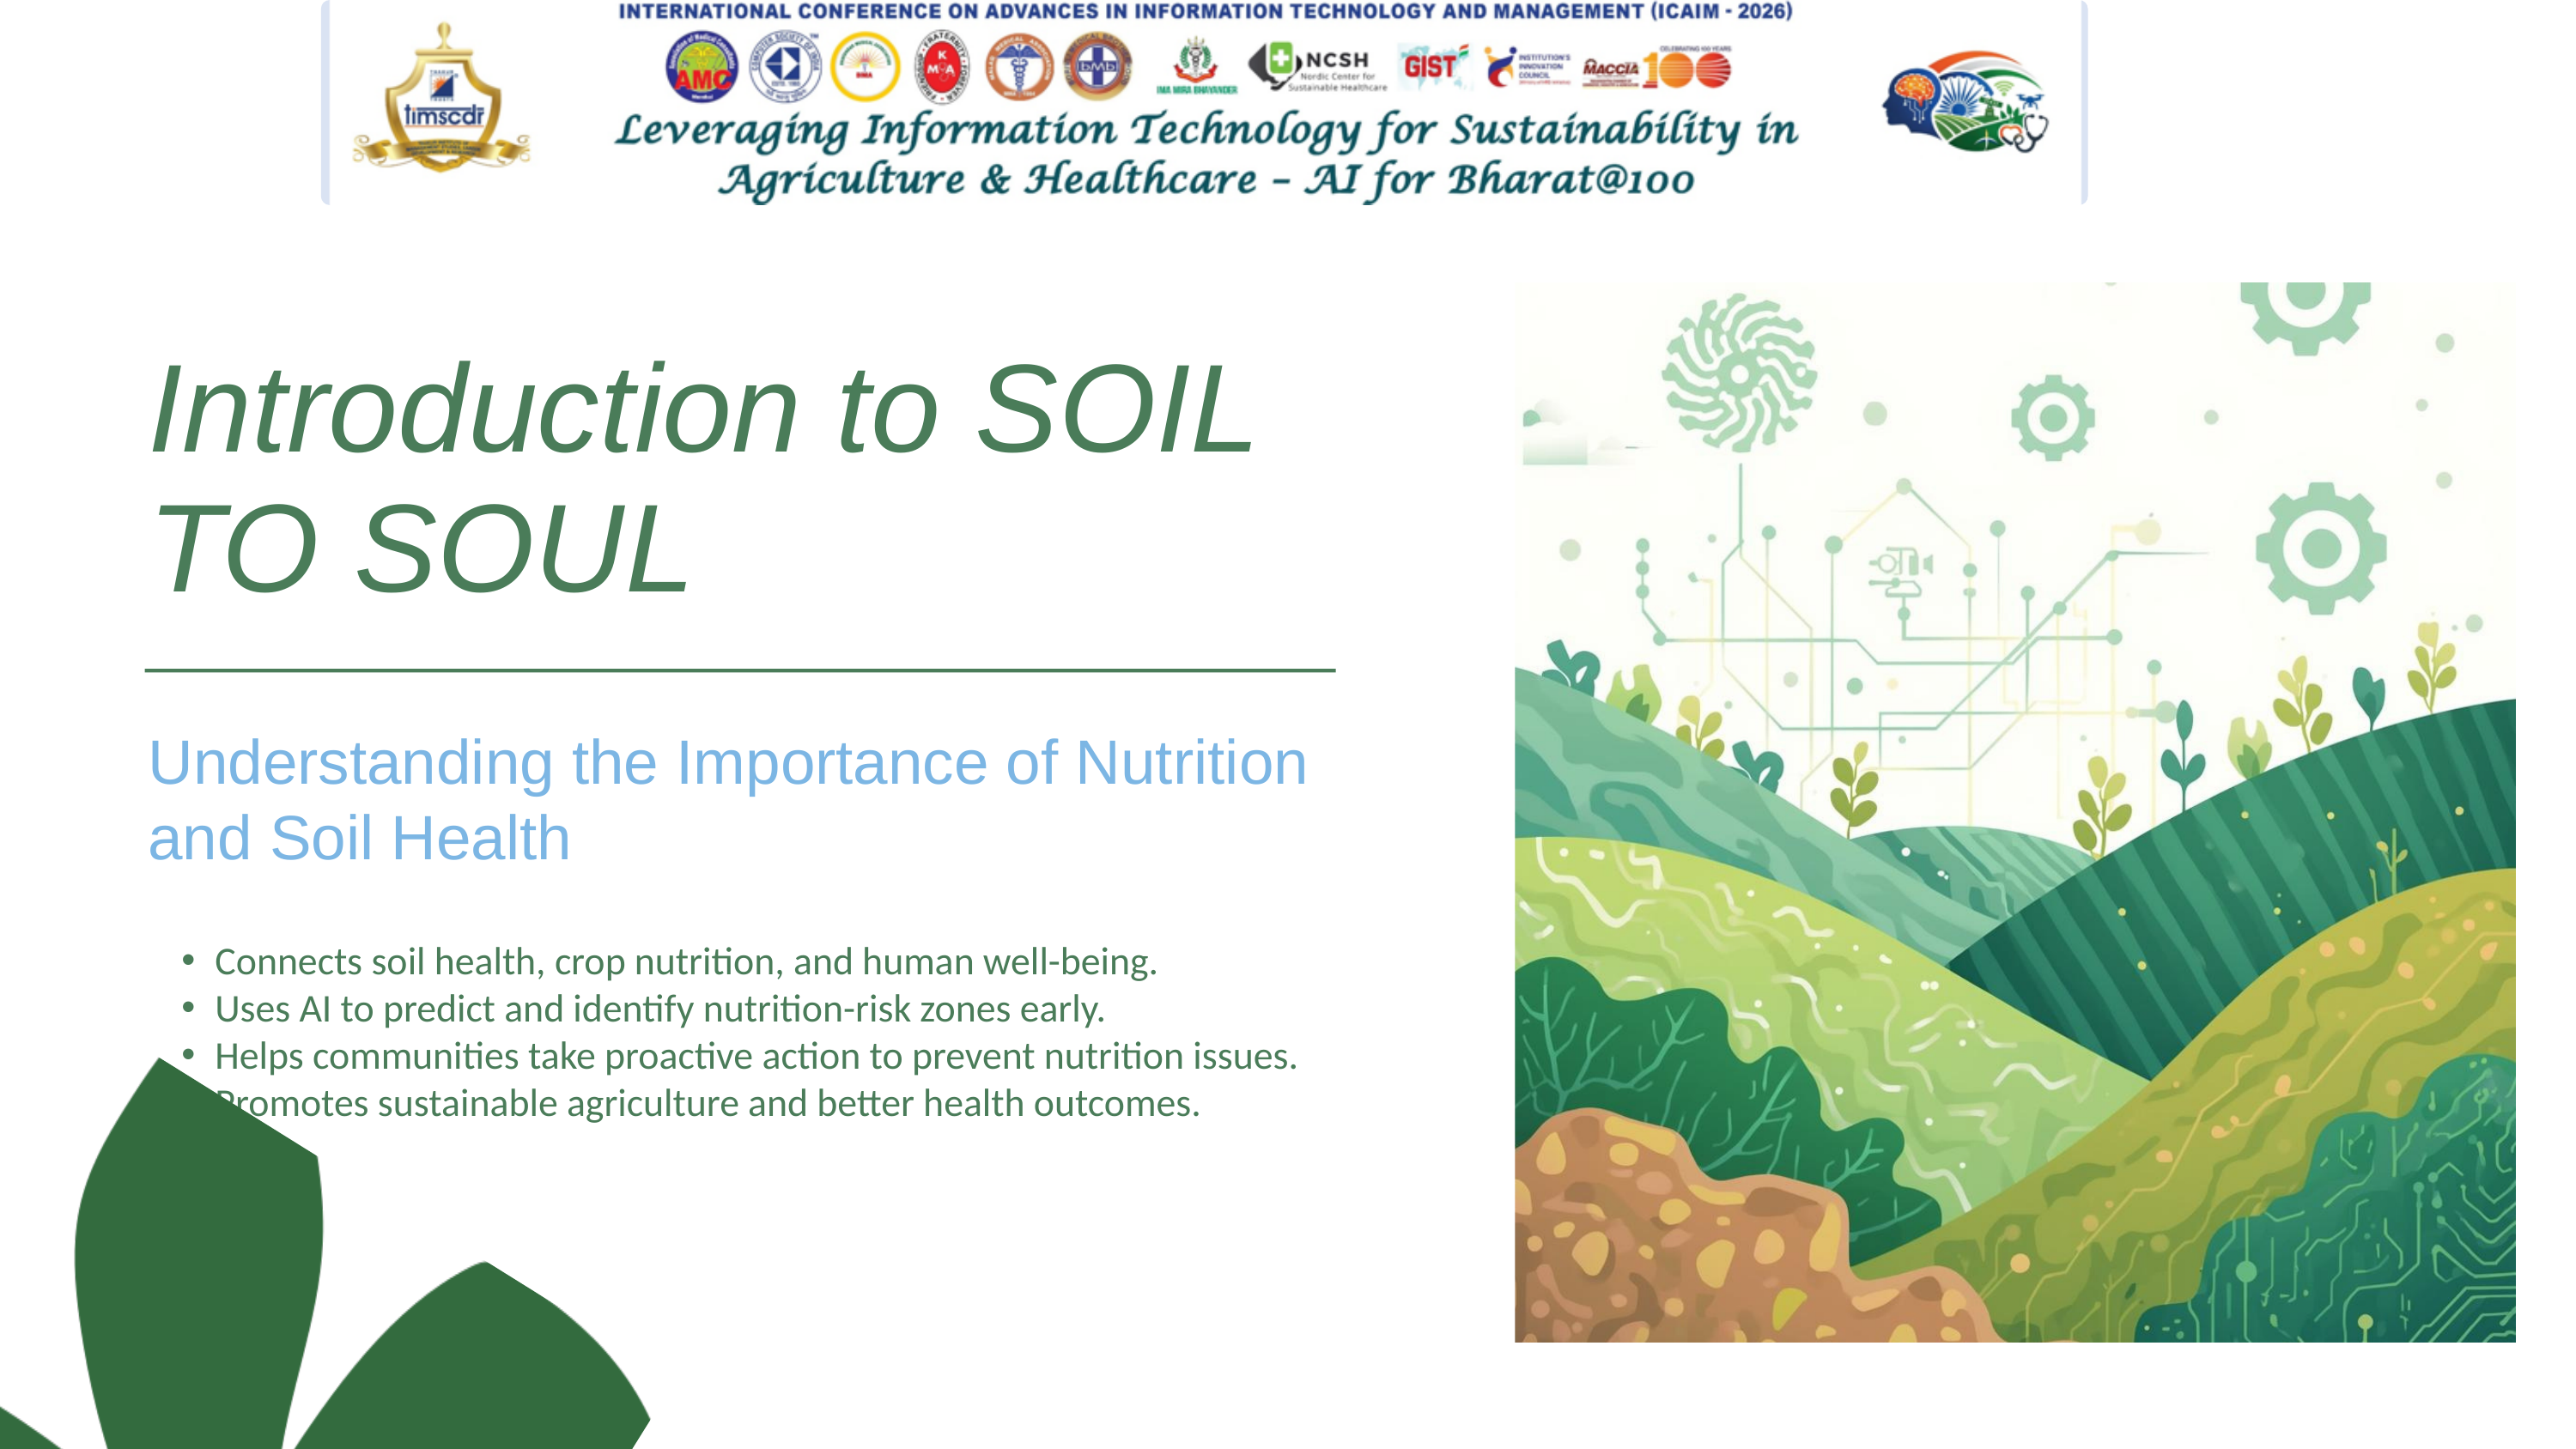

Introduction to SOIL TO SOUL

Understanding the Importance of Nutrition and Soil Health
Connects soil health, crop nutrition, and human well-being.
Uses AI to predict and identify nutrition-risk zones early.
Helps communities take proactive action to prevent nutrition issues.
Promotes sustainable agriculture and better health outcomes.